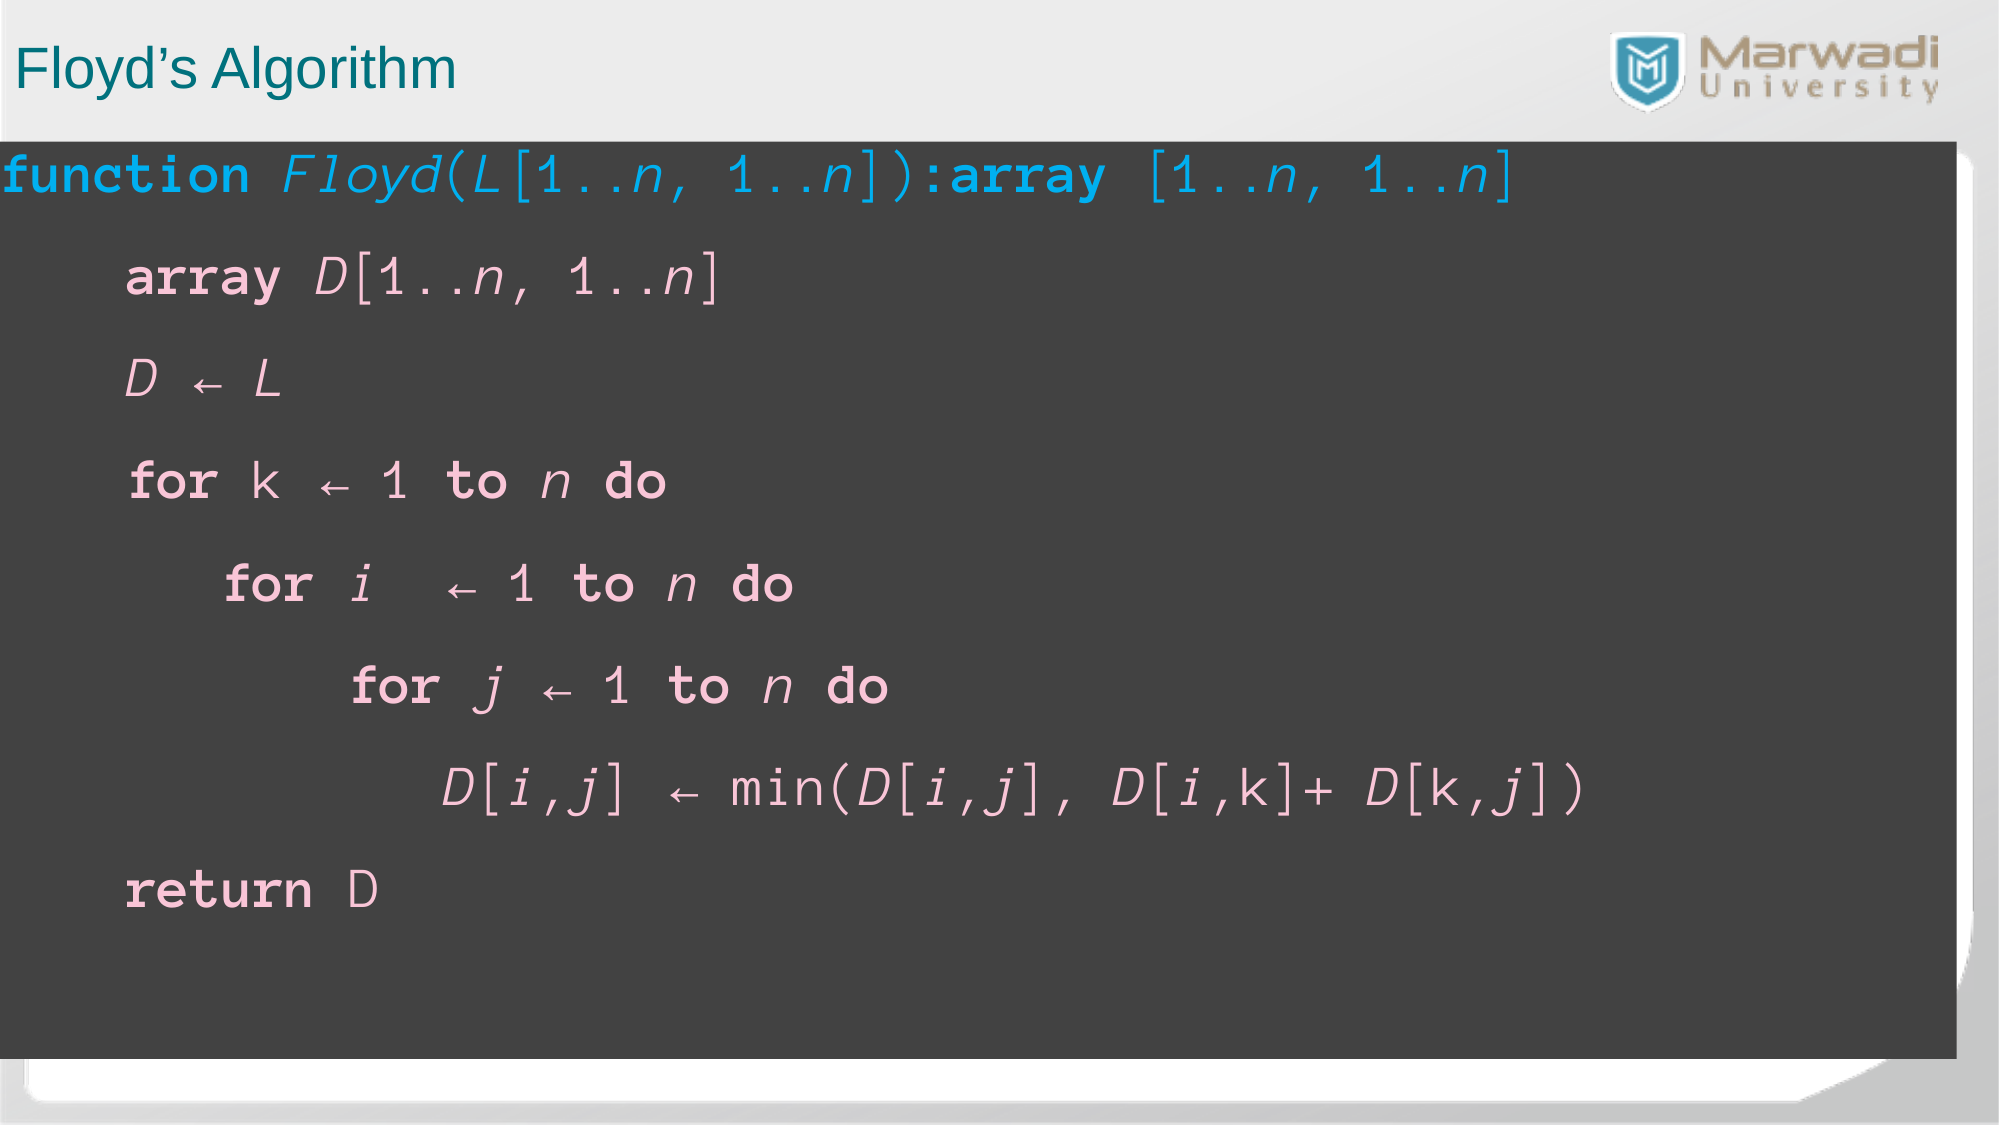

Floyd’s Algorithm
function Floyd(L[1..n, 1..n]):array [1..n, 1..n]
    array D[1..n, 1..n]
    D ← L
    for k ← 1 to n do
       for i  ← 1 to n do
           for j ← 1 to n do
              D[i,j] ← min(D[i,j], D[i,k]+ D[k,j])
    return D